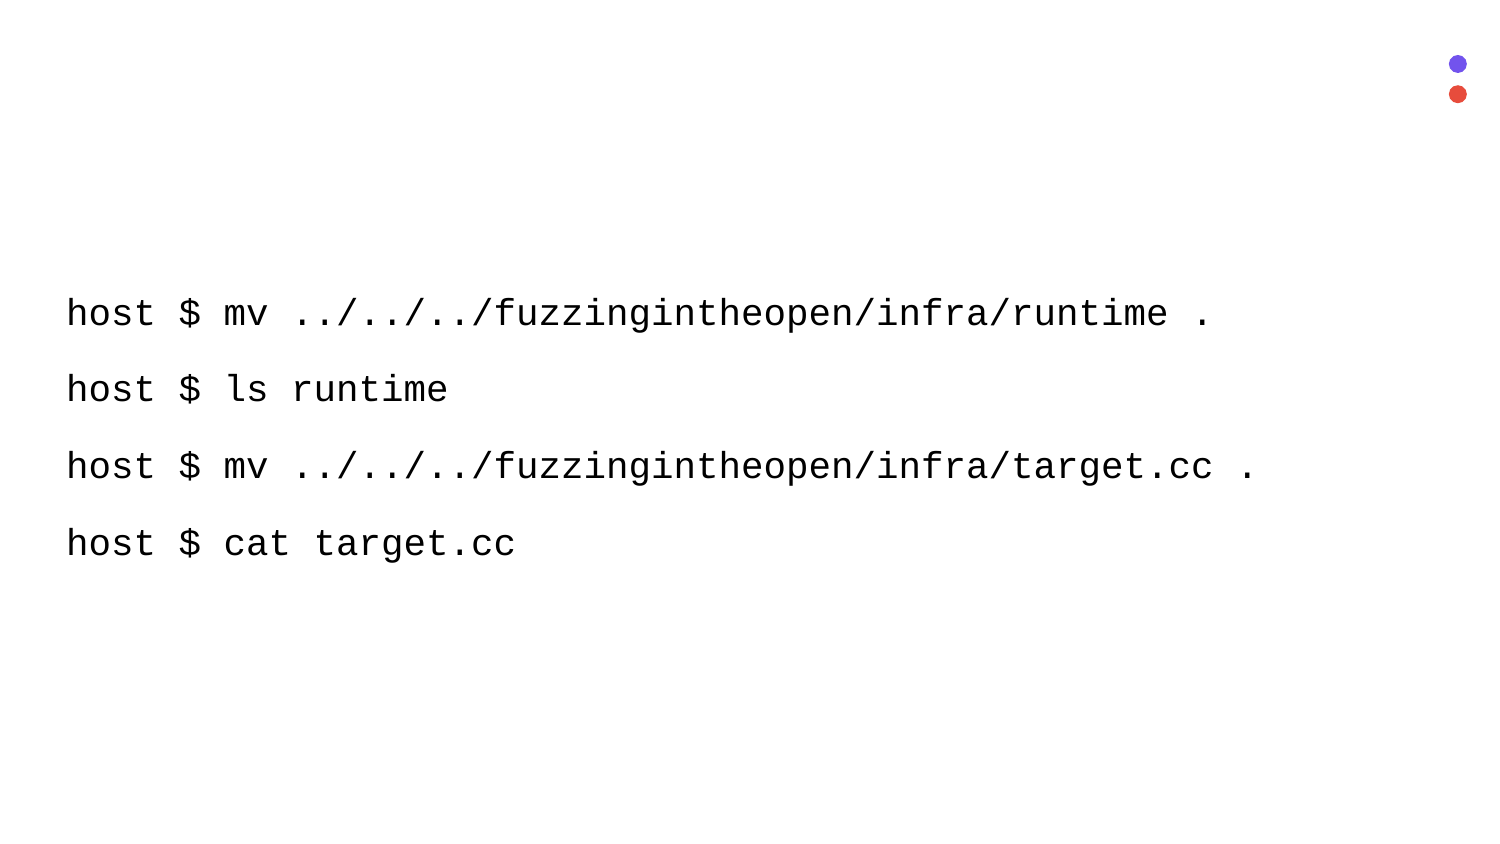

host $ mv ../../../fuzzingintheopen/infra/runtime .
host $ ls runtime
host $ mv ../../../fuzzingintheopen/infra/target.cc .
host $ cat target.cc